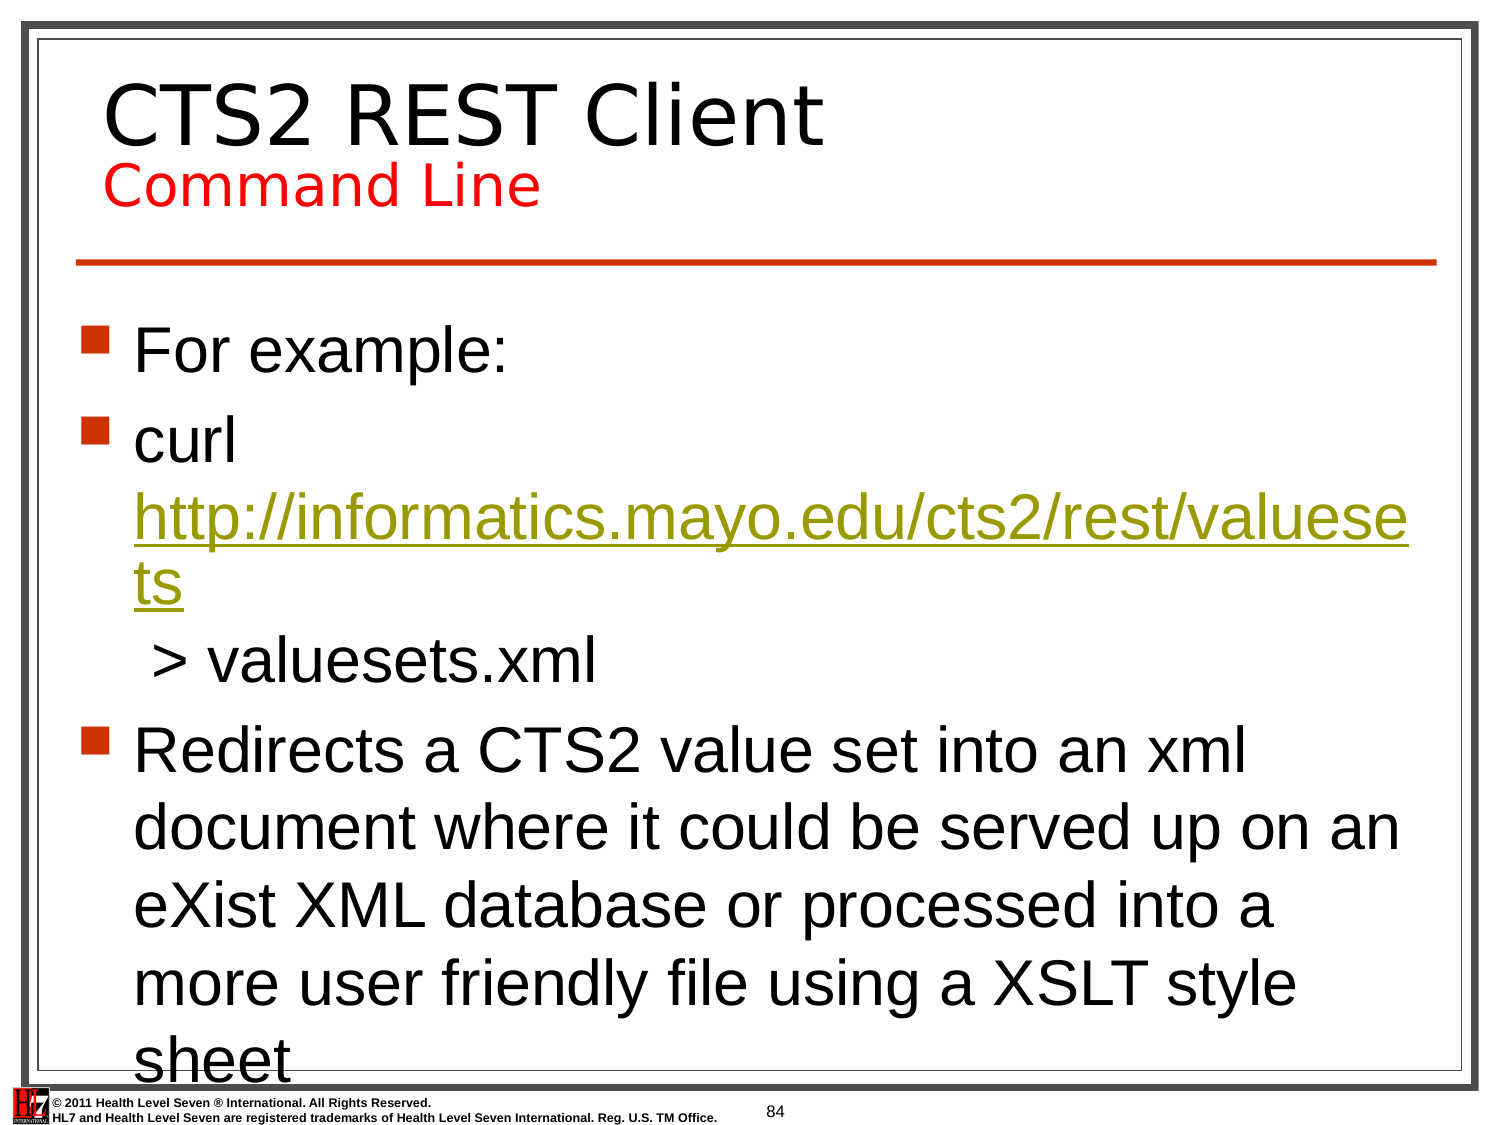

# CTS2 REST Client Command Line
For example:
curl http://informatics.mayo.edu/cts2/rest/valuesets > valuesets.xml
Redirects a CTS2 value set into an xml document where it could be served up on an eXist XML database or processed into a more user friendly file using a XSLT style sheet
84